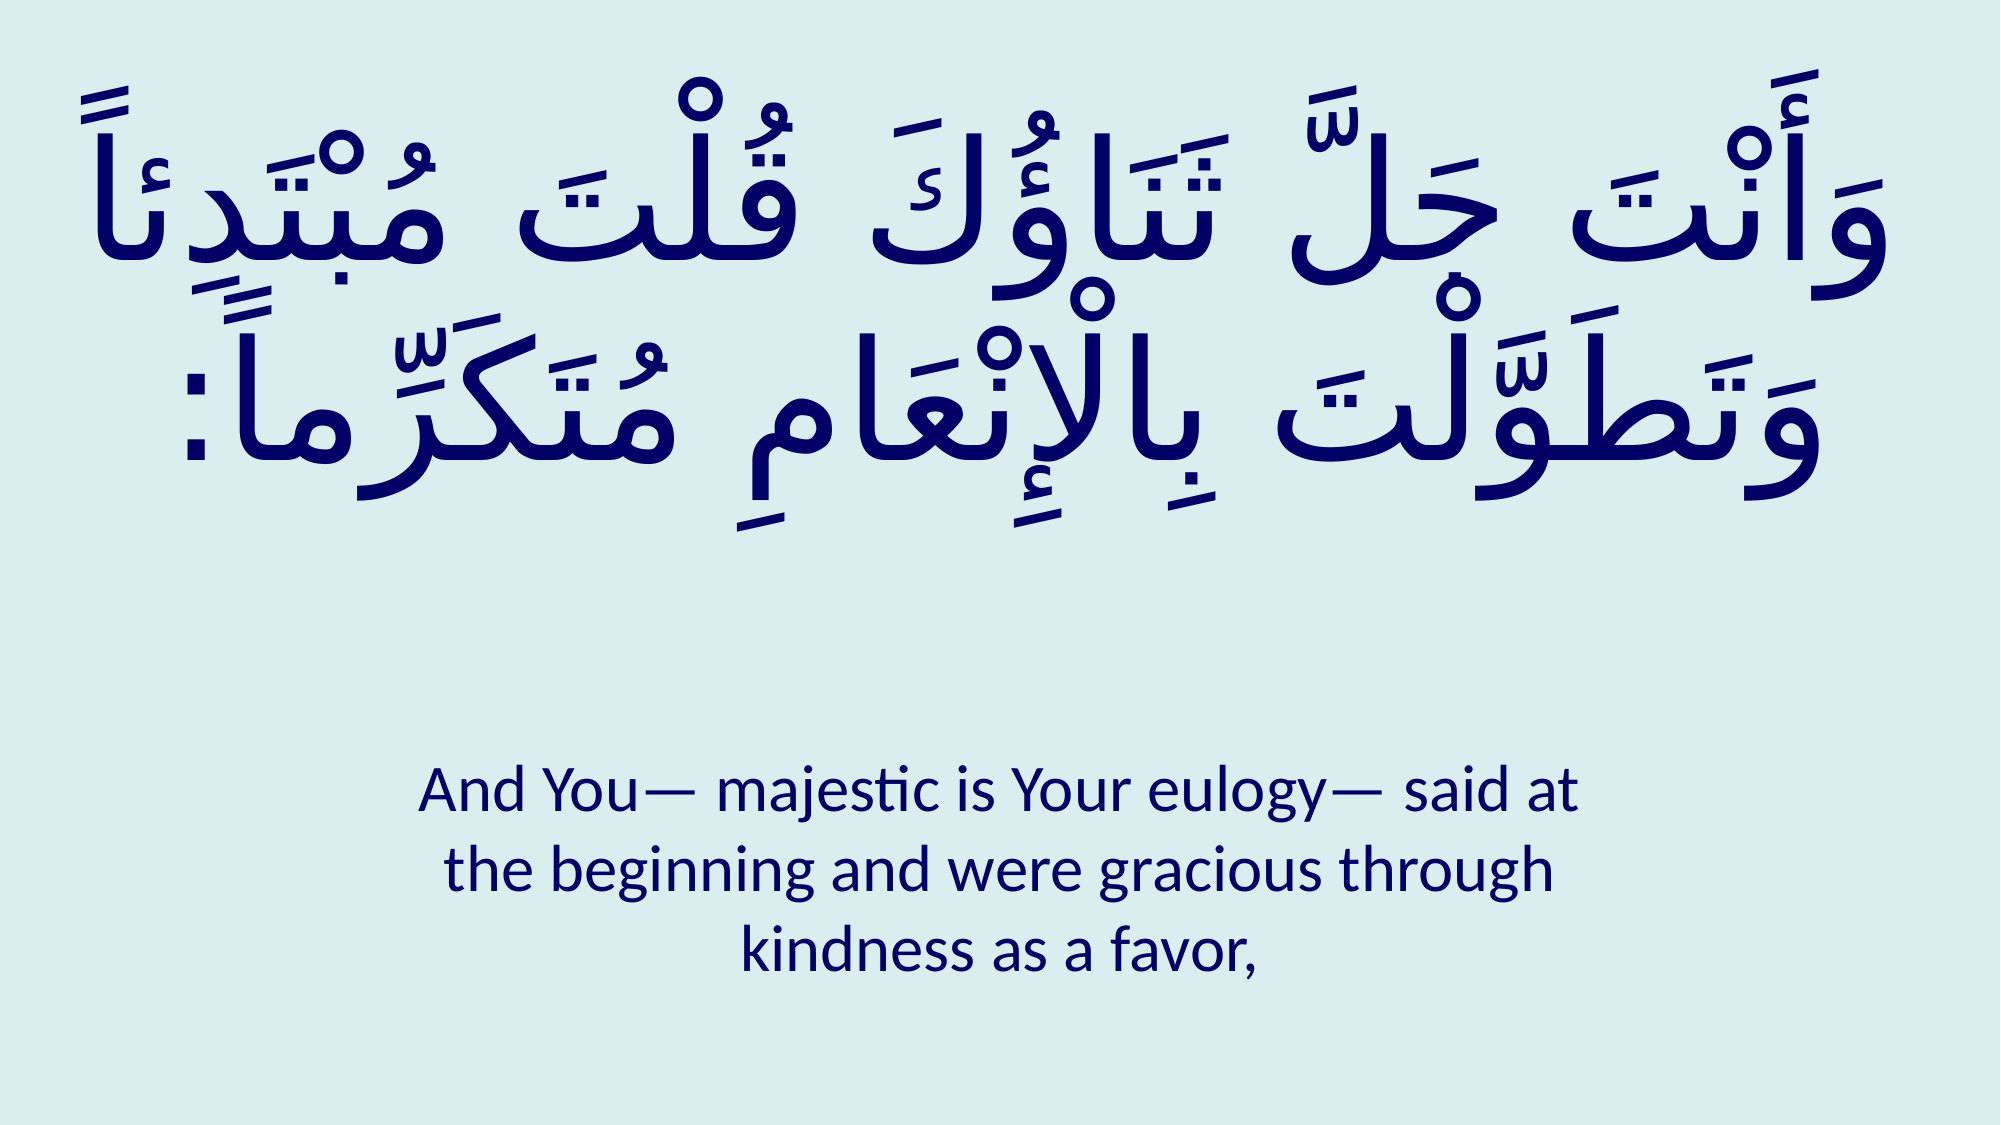

# وَأَنْتَ جَلَّ ثَنَاؤُكَ قُلْتَ مُبْتَدِئاً وَتَطَوَّلْتَ بِالْإِنْعَامِ مُتَكَرِّماً:
And You— majestic is Your eulogy— said at the beginning and were gracious through kindness as a favor,